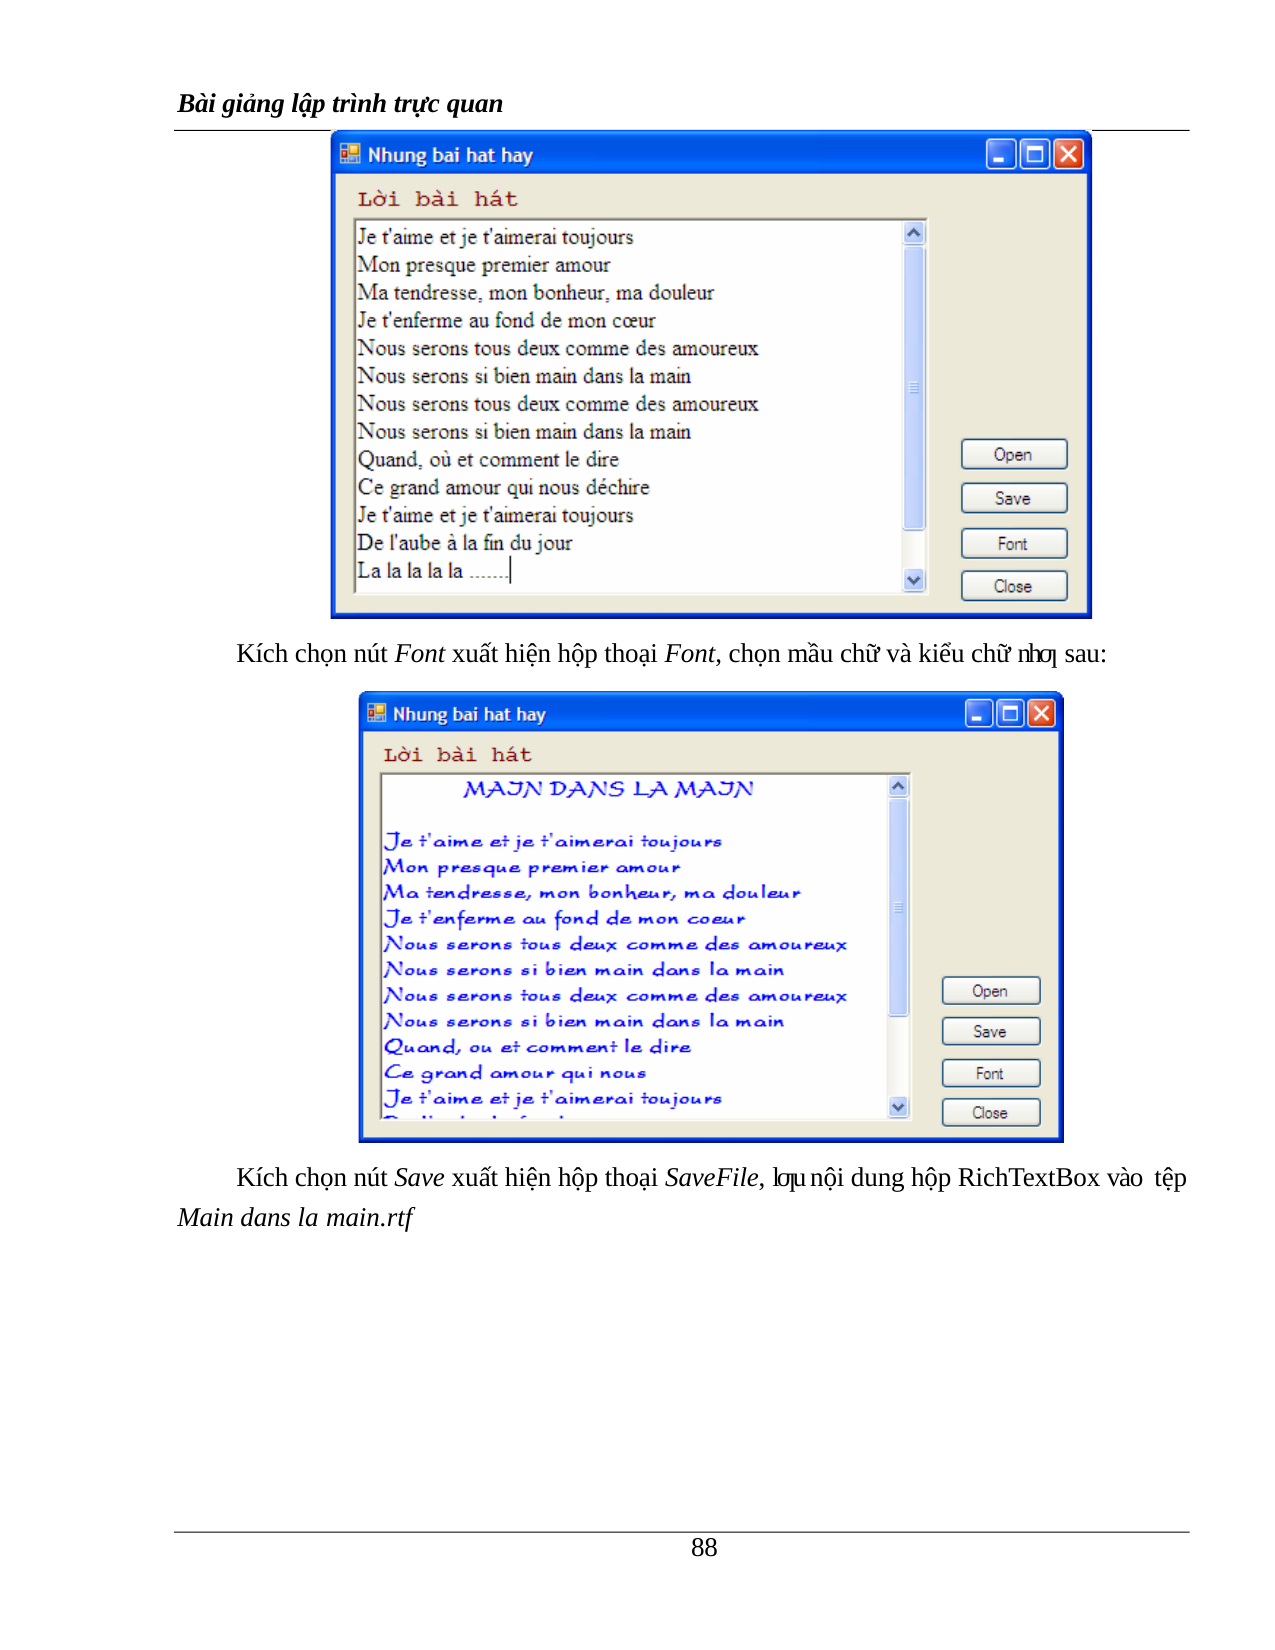

Bài giảng lập trình trực quan

Kích chọn nút Font xuất hiện hộp thoại Font, chọn mầu chữ và kiểu chữ nhƣ sau:

Kích chọn nút Save xuất hiện hộp thoại SaveFile, lƣu nội dung hộp RichTextBox vào  tệp Main dans la main.rtf
88